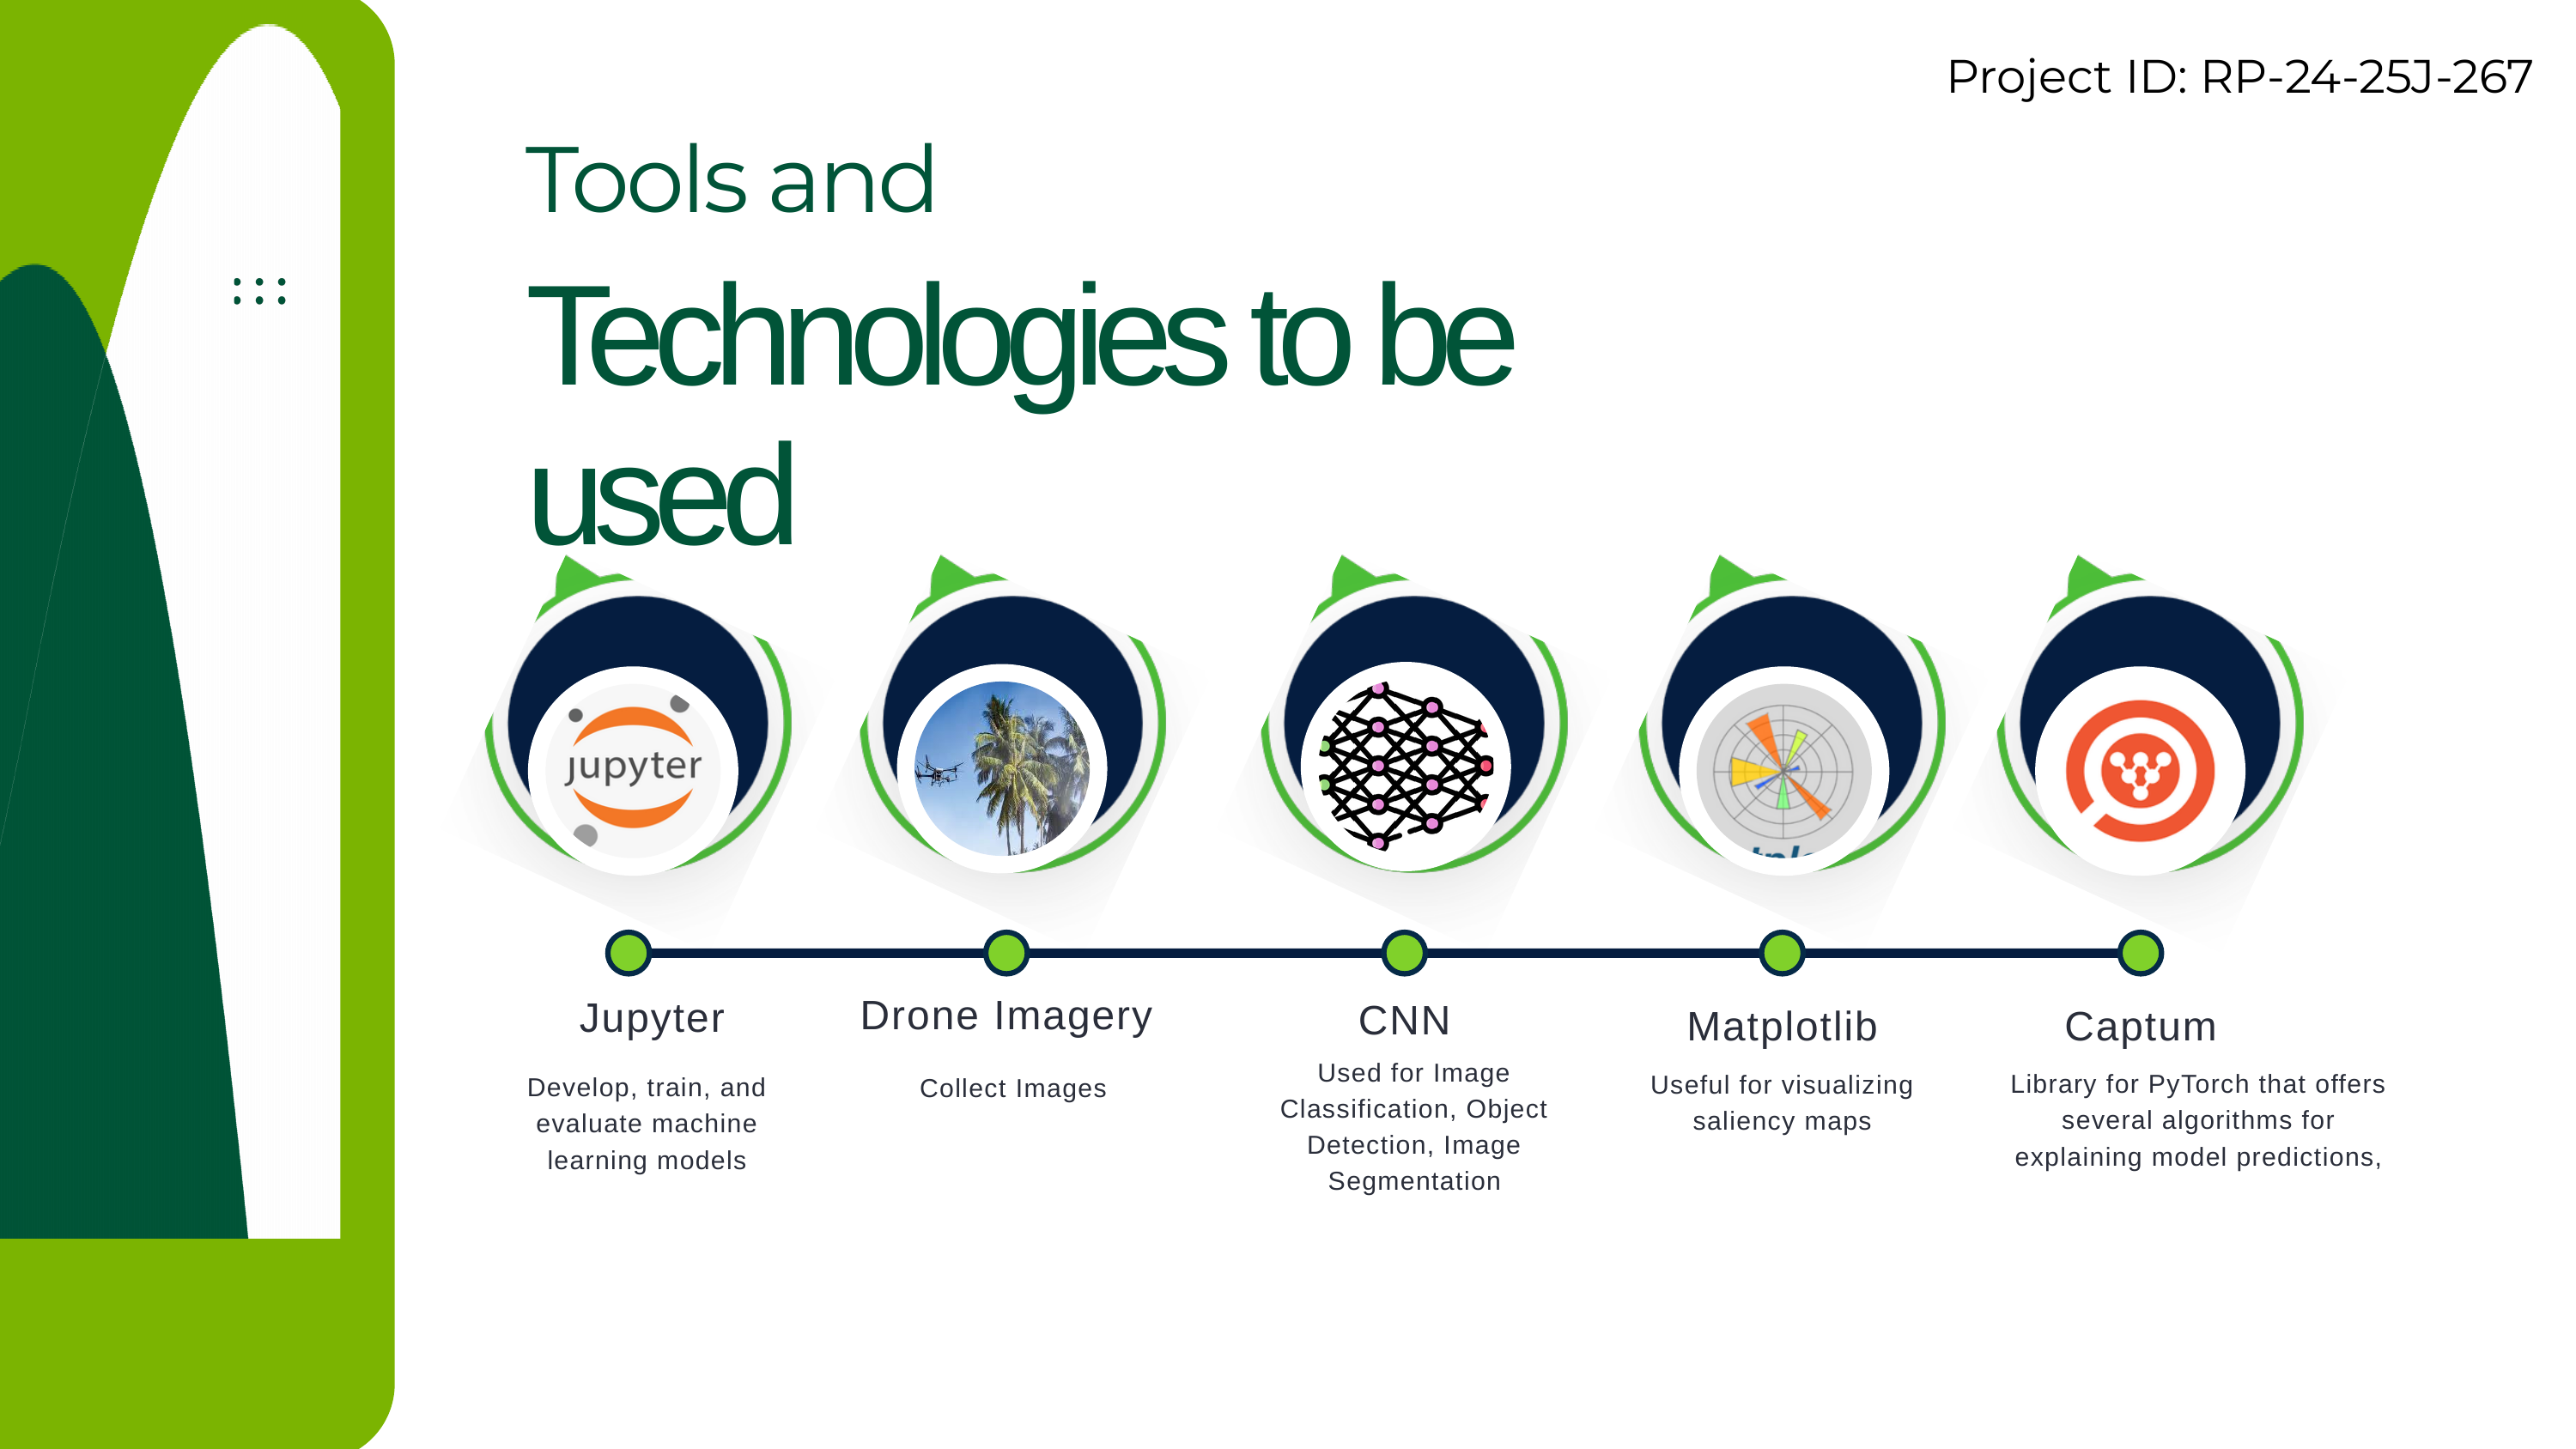

Project ID: RP-24-25J-267​
Tools and
Technologies to be used

Drone Imagery
Jupyter
CNN
Matplotlib
Captum
Used for Image Classification, Object Detection, Image Segmentation
Library for PyTorch that offers several algorithms for explaining model predictions,
Useful for visualizing saliency maps
Develop, train, and evaluate machine learning models
Collect Images